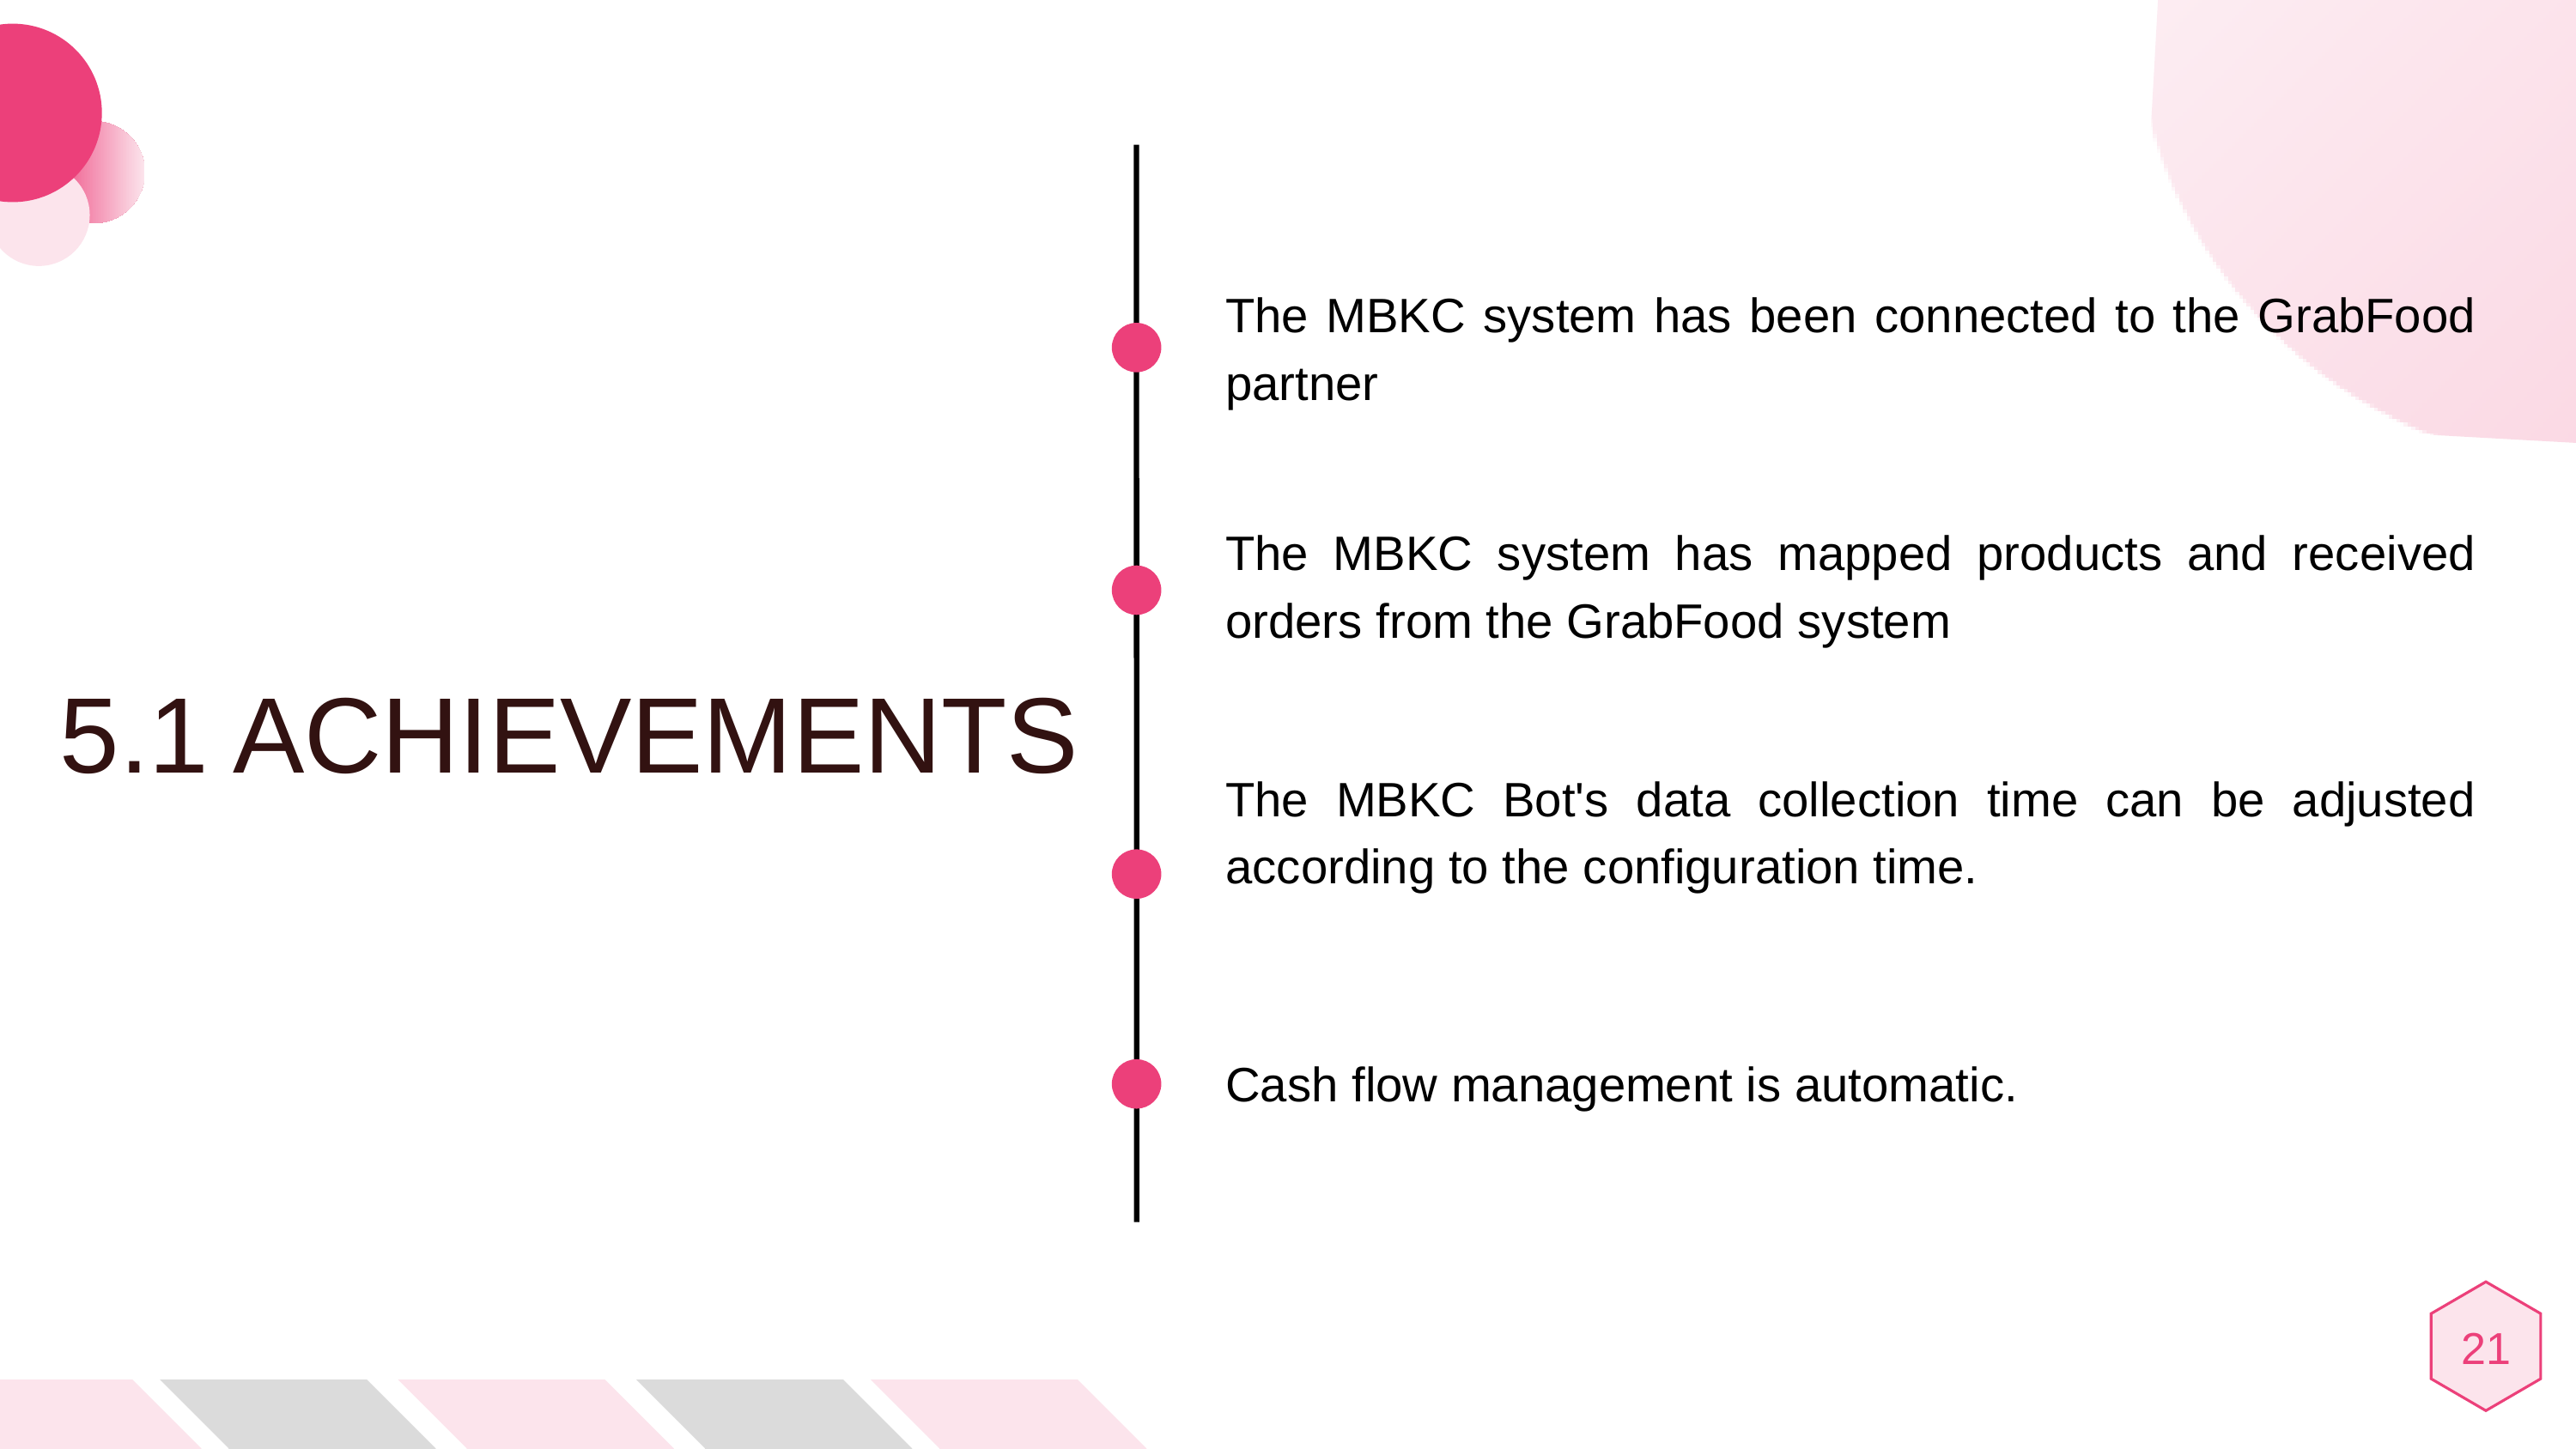

The MBKC system has been connected to the GrabFood partner

The MBKC system has mapped products and received orders from the GrabFood system

5.1 ACHIEVEMENTS
The MBKC Bot's data collection time can be adjusted according to the configuration time.

Cash flow management is automatic.

21